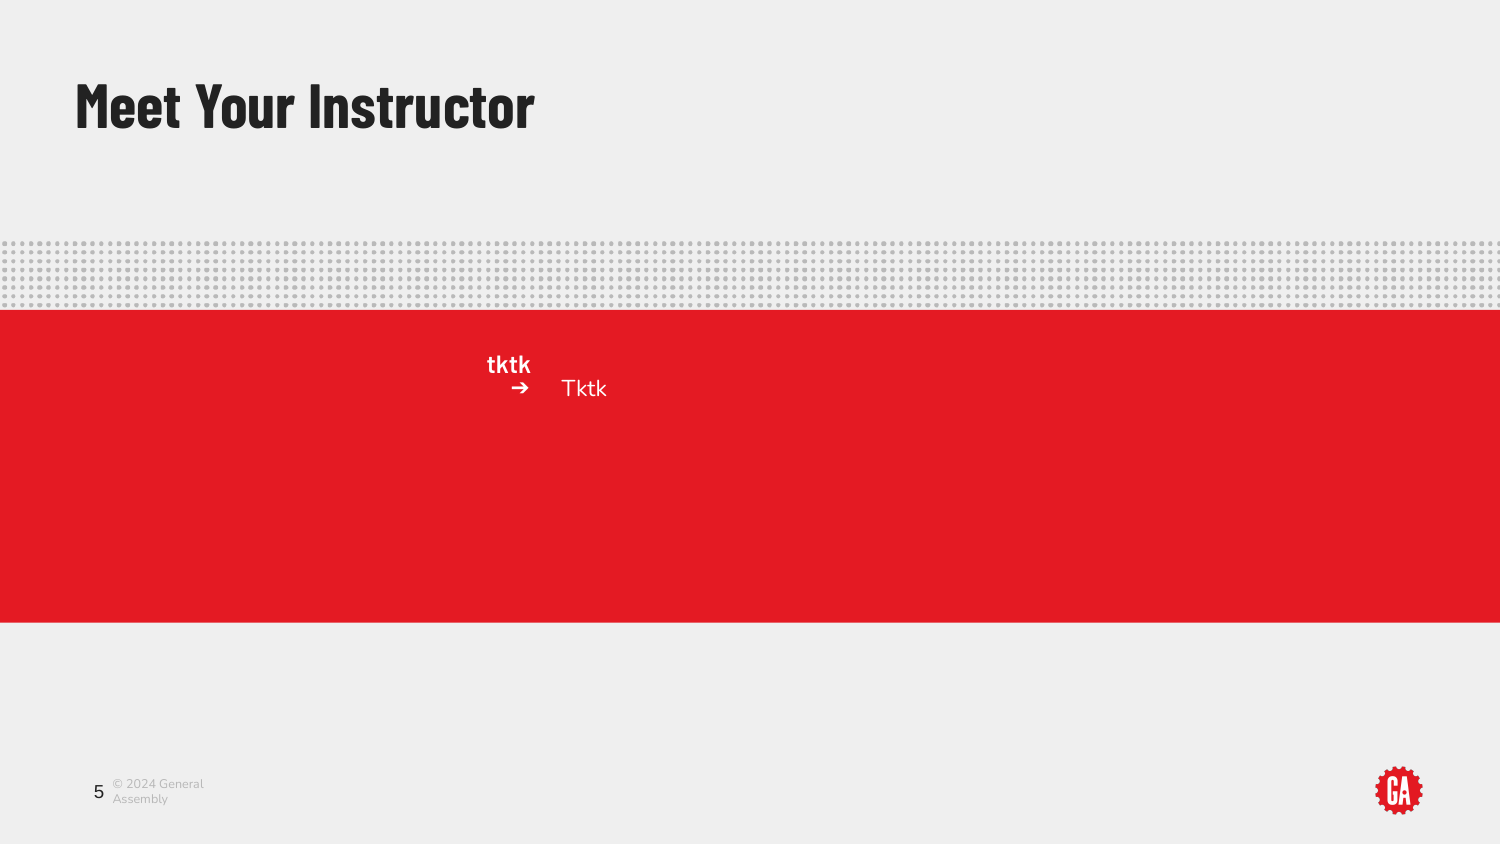

# Meet Your Instructor

tktk
Tktk
5